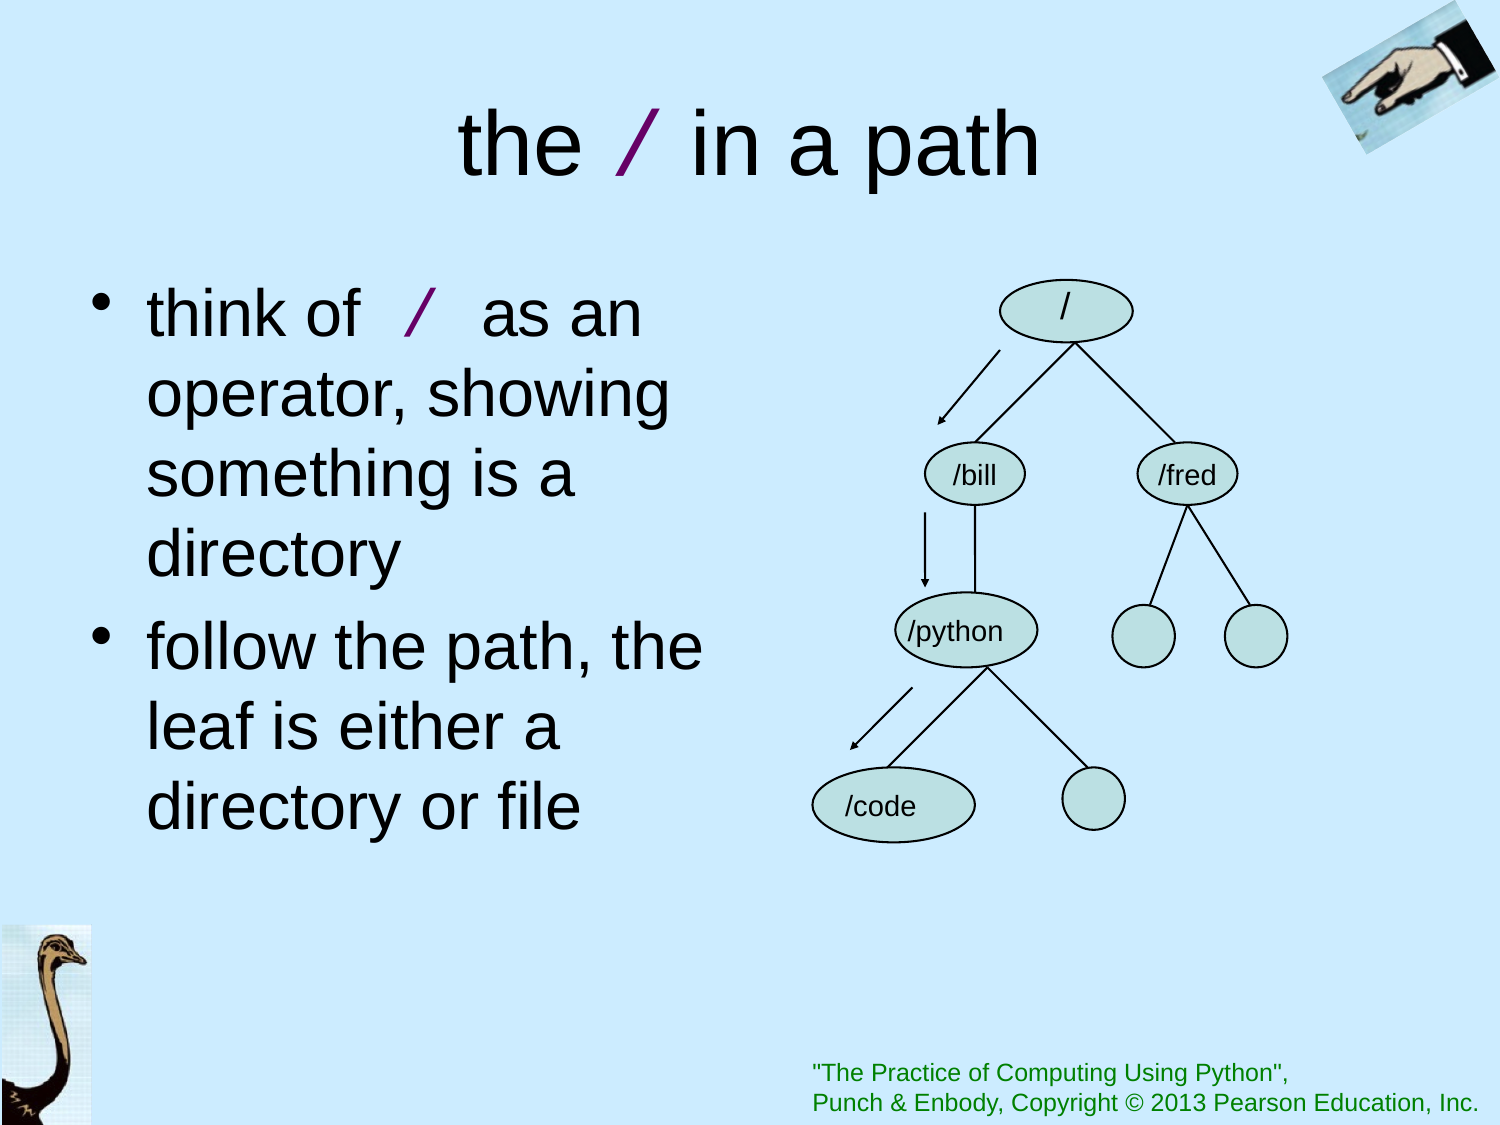

# the / in a path
think of / as an operator, showing something is a directory
follow the path, the leaf is either a directory or file
/

/bill
/fred

/python

/code